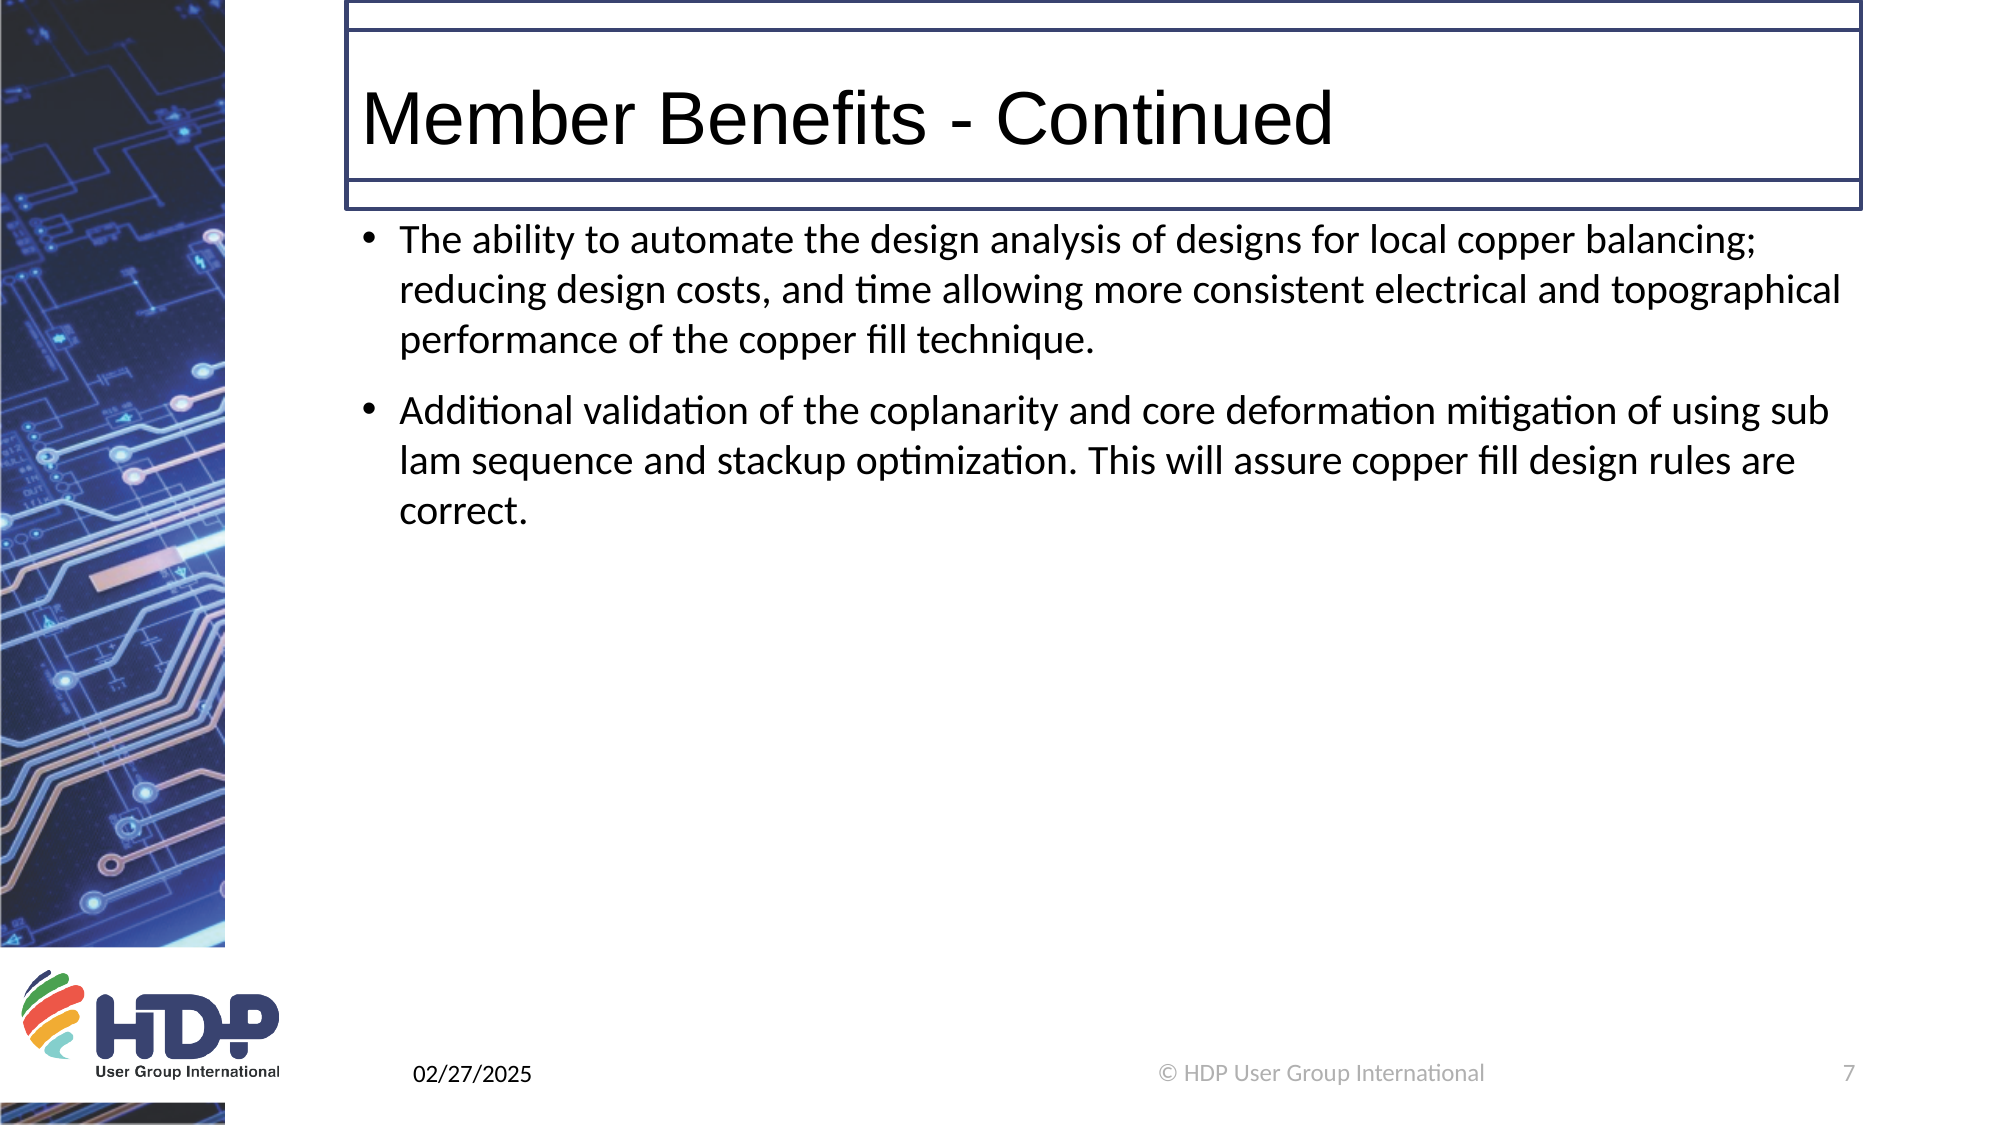

# Member Benefits - Continued
The ability to automate the design analysis of designs for local copper balancing; reducing design costs, and time allowing more consistent electrical and topographical performance of the copper fill technique.
Additional validation of the coplanarity and core deformation mitigation of using sub lam sequence and stackup optimization. This will assure copper fill design rules are correct.
© HDP User Group International
7
02/27/2025